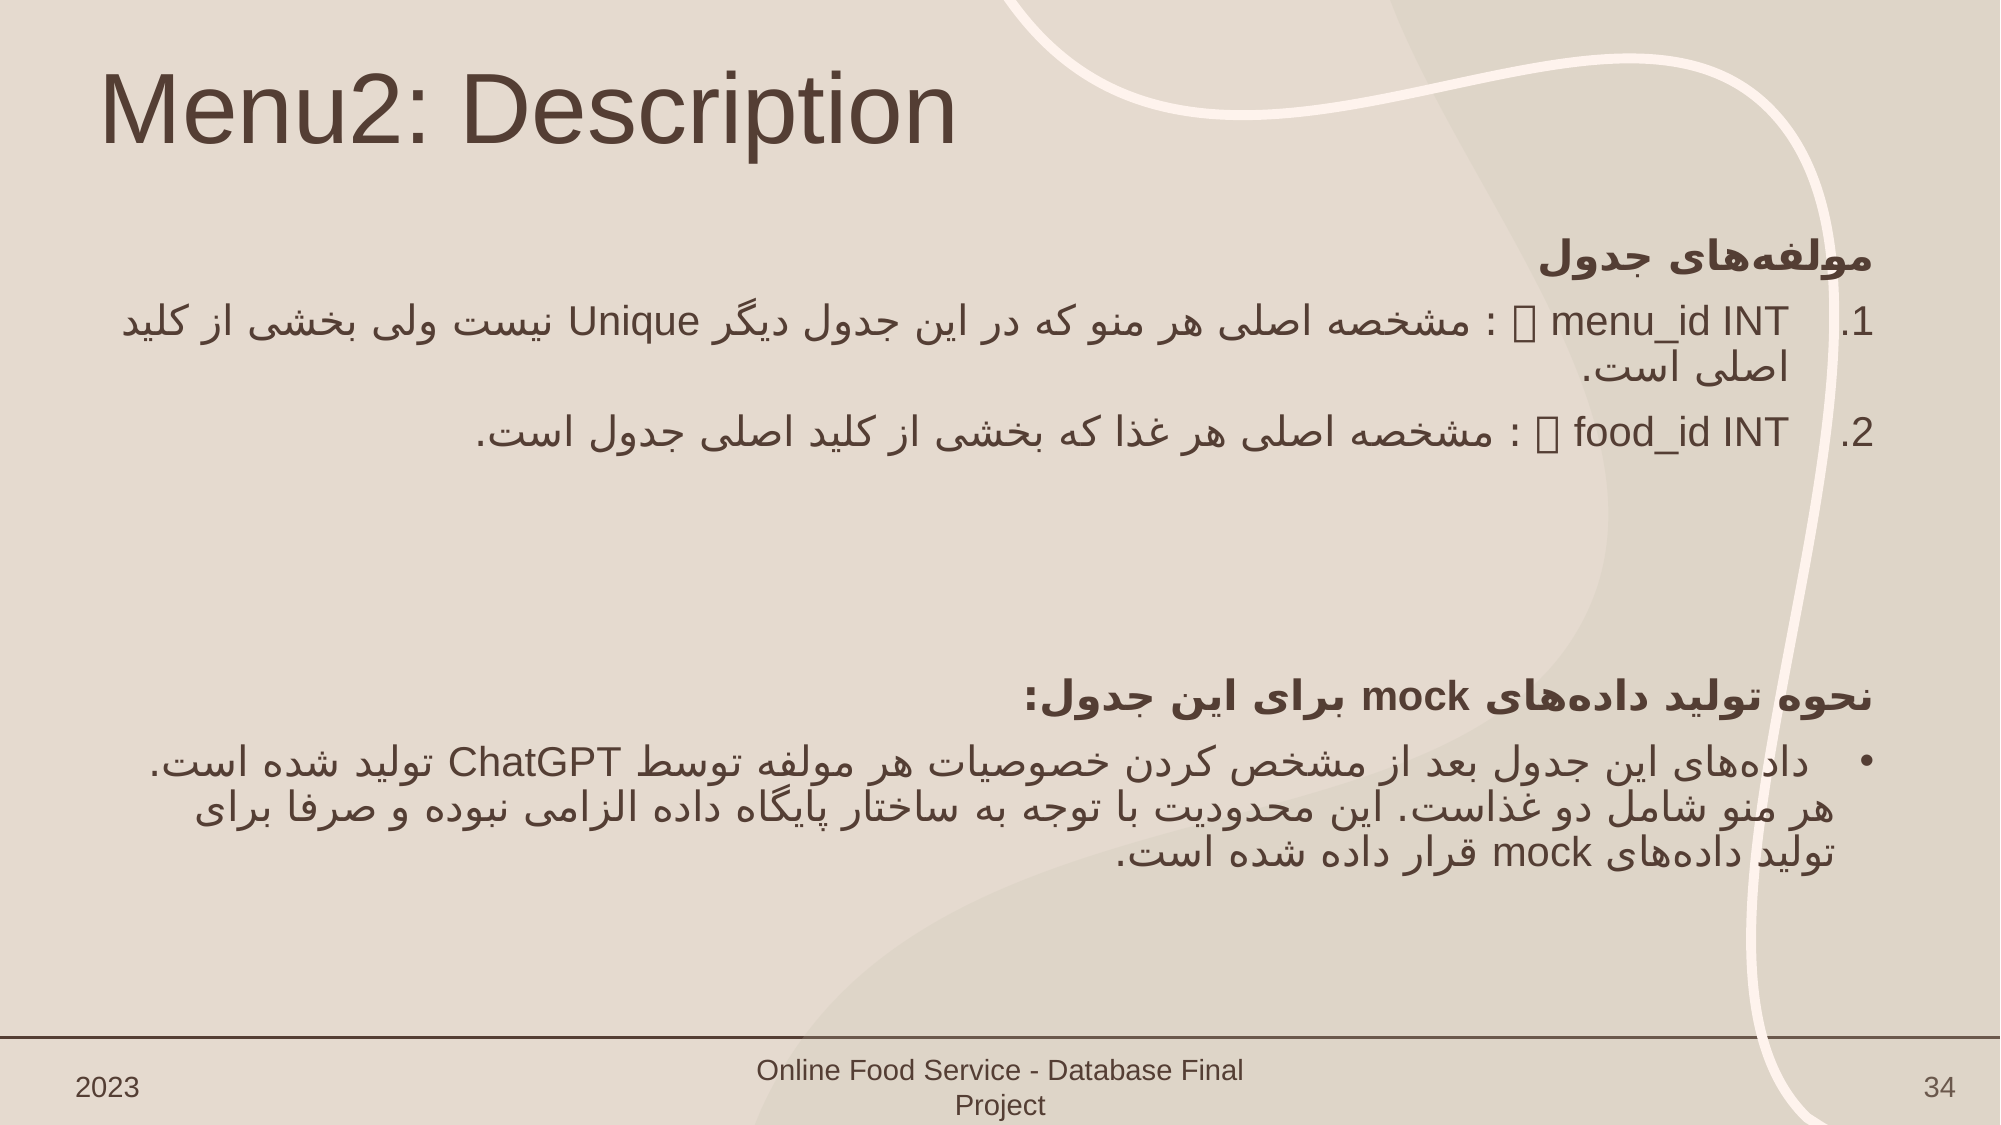

# Menu2: Description
مولفه‌های جدول
menu_id INT 🗝 : مشخصه اصلی هر منو که در این جدول دیگر Unique نیست ولی بخشی از کلید اصلی است.
food_id INT 🗝 : مشخصه اصلی هر غذا که بخشی از کلید اصلی جدول است.

نحوه تولید داده‌های mock برای این جدول:
  داده‌های این جدول بعد از مشخص کردن خصوصیات هر مولفه توسط ChatGPT تولید شده است. هر منو شامل دو غذاست. این محدودیت با توجه به ساختار پایگاه داده الزامی نبوده و صرفا برای تولید داده‌های mock قرار داده شده است.
2023
Online Food Service - Database Final Project
34